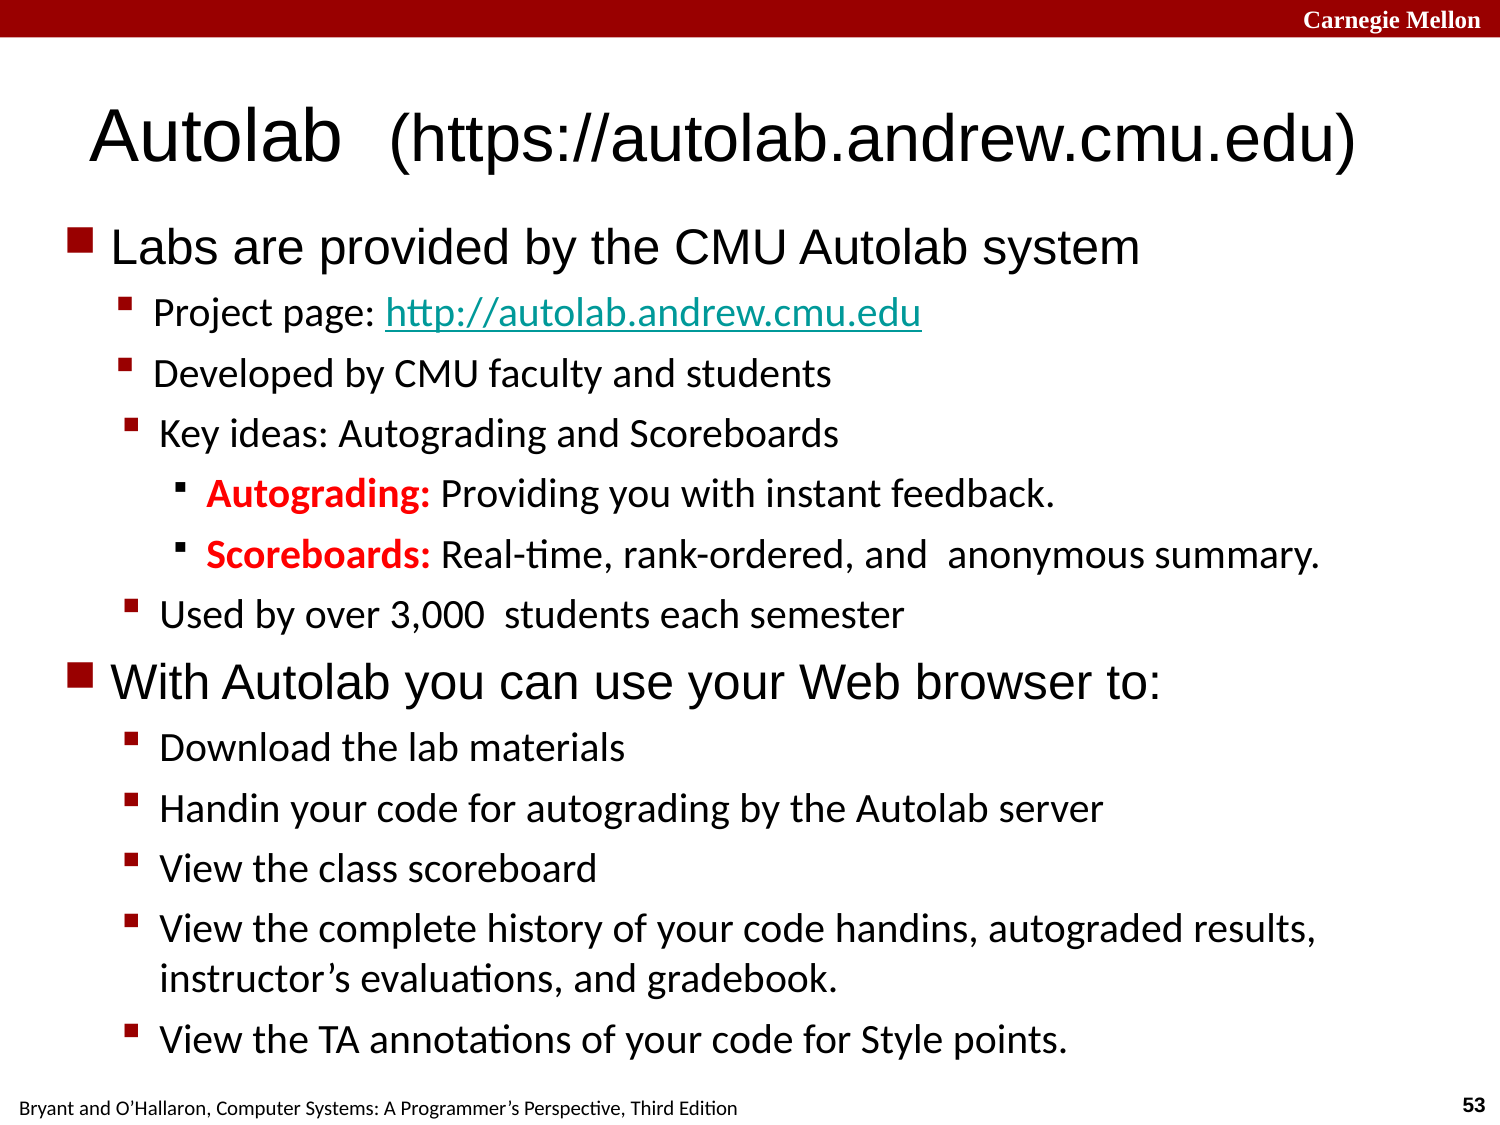

# Autolab	(https://autolab.andrew.cmu.edu)
Labs are provided by the CMU Autolab system
Project page: http://autolab.andrew.cmu.edu
Developed by CMU faculty and students
Key ideas: Autograding and Scoreboards
Autograding: Providing you with instant feedback.
Scoreboards: Real-time, rank-ordered, and  anonymous summary.
Used by over 3,000  students each semester
With Autolab you can use your Web browser to:
Download the lab materials
Handin your code for autograding by the Autolab server
View the class scoreboard
View the complete history of your code handins, autograded results, instructor’s evaluations, and gradebook.
View the TA annotations of your code for Style points.